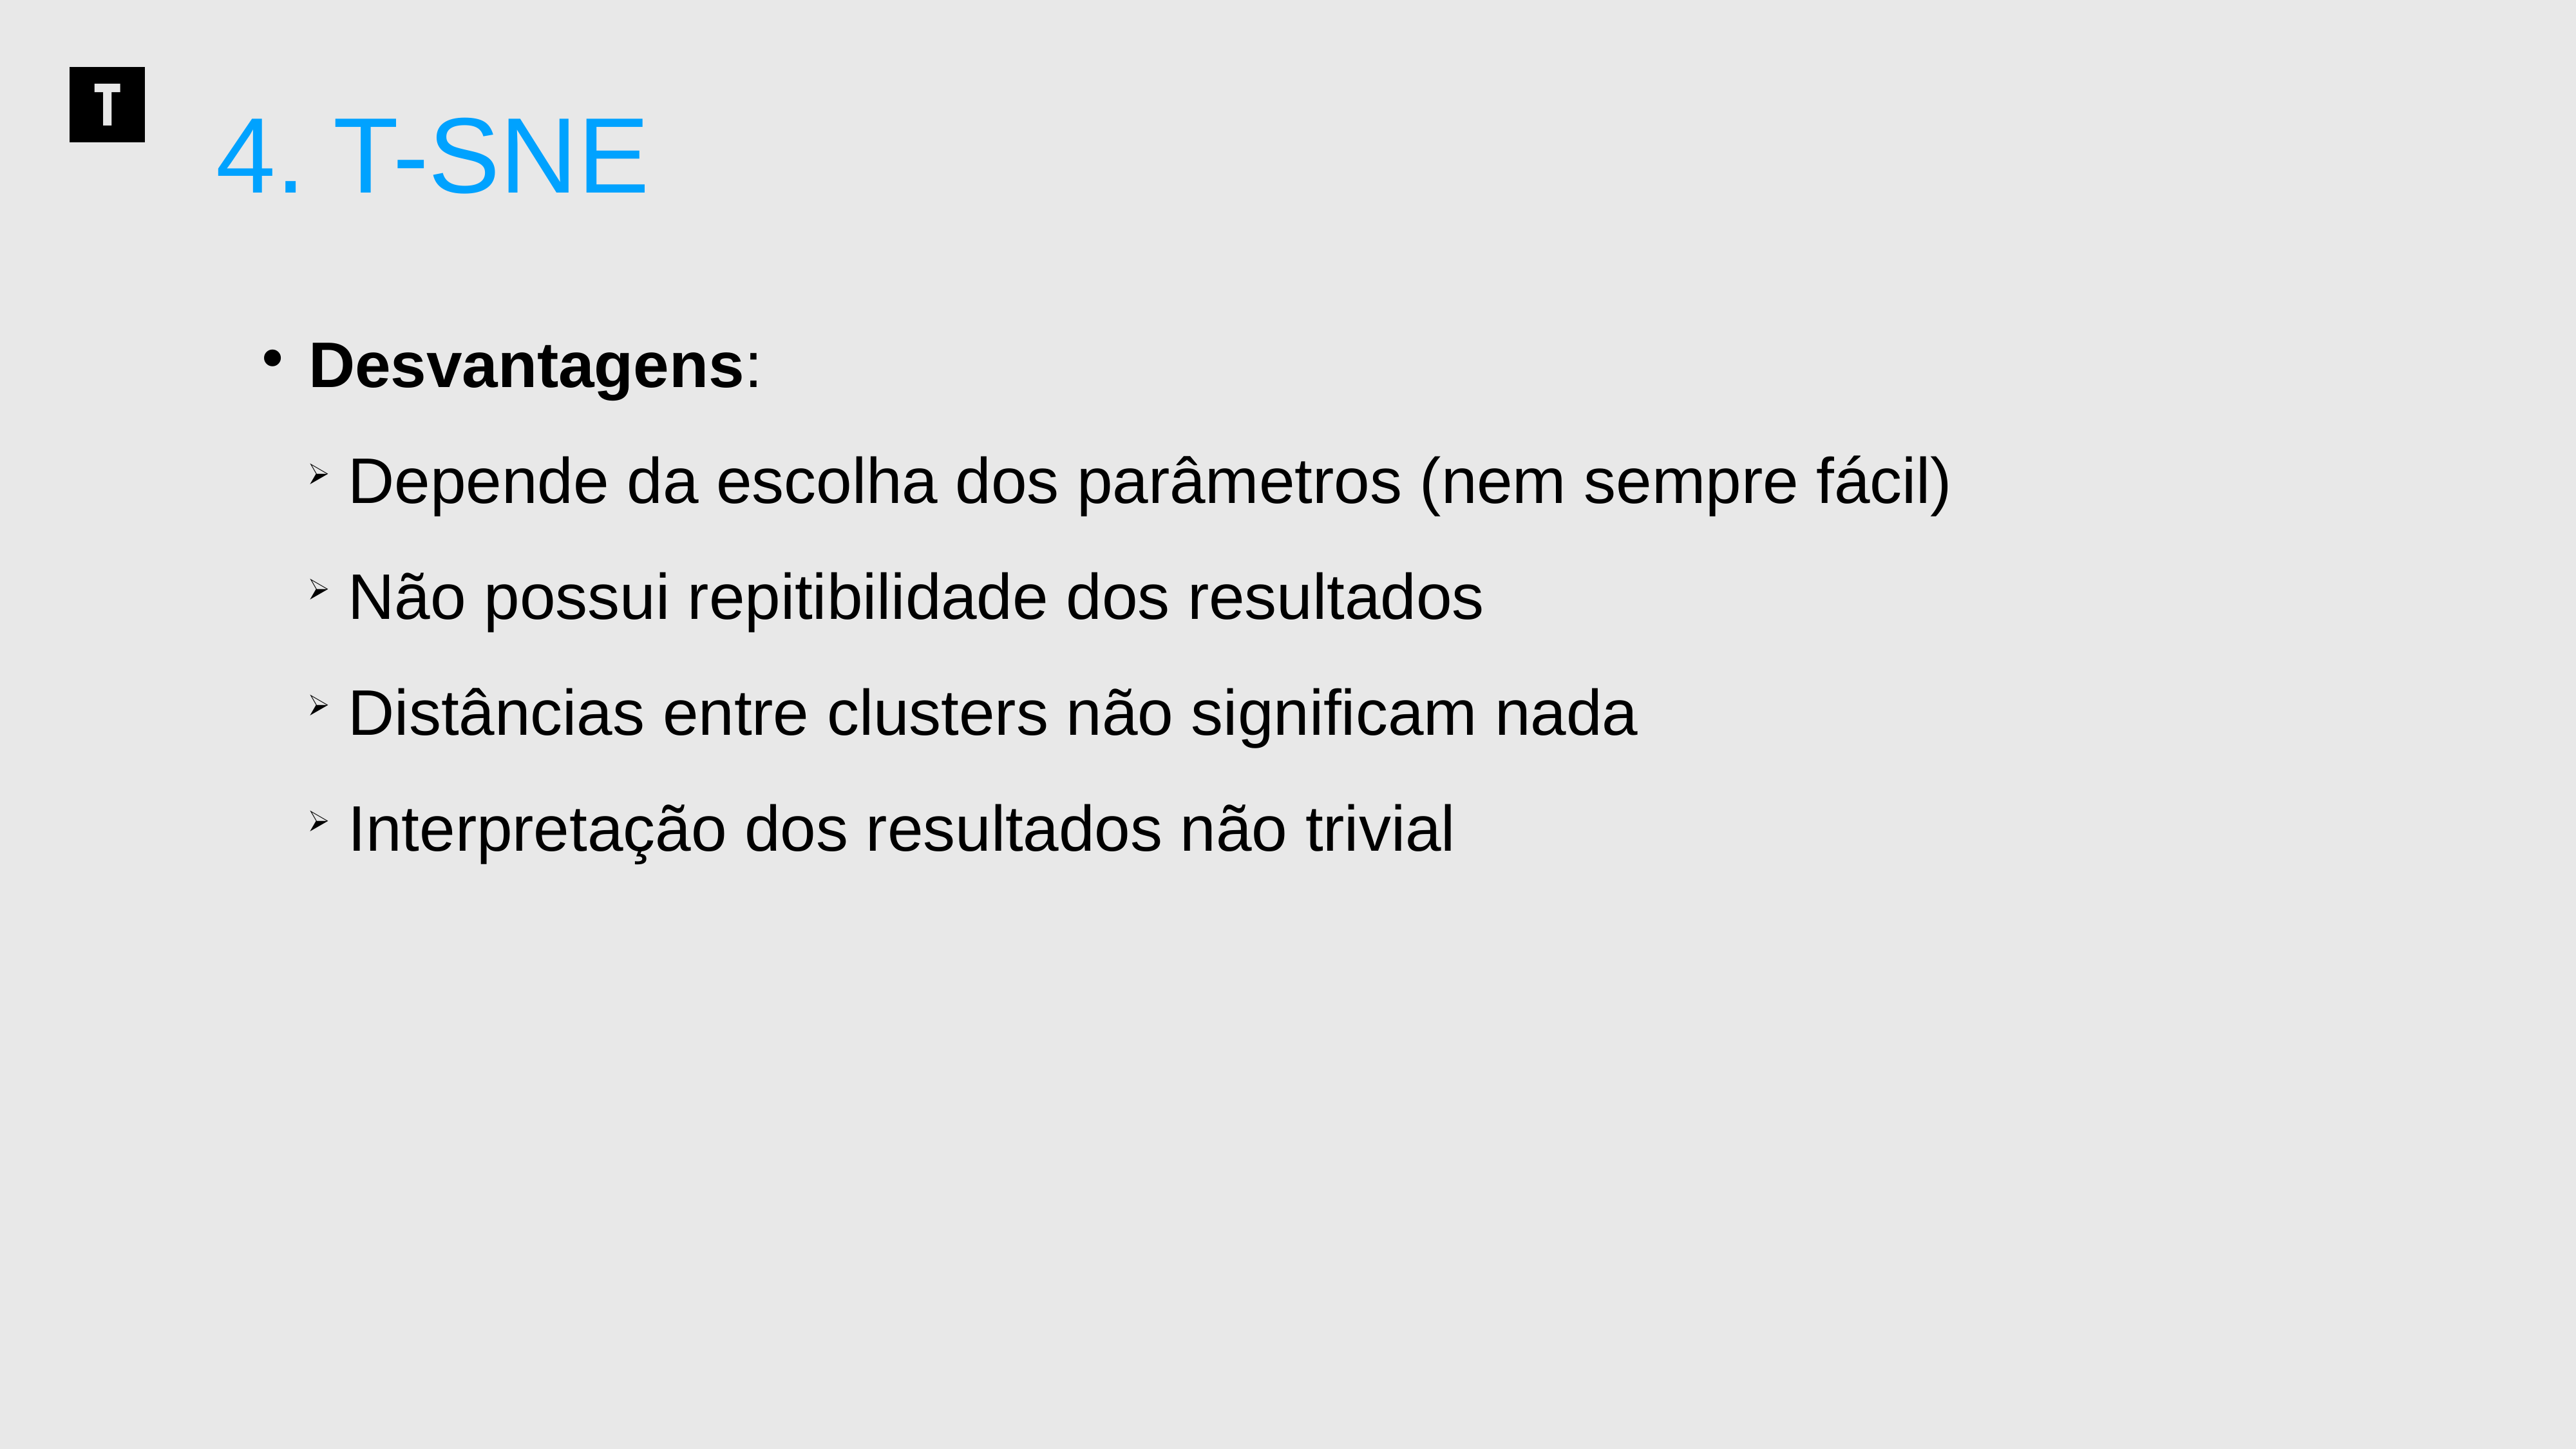

4. T-SNE

 Desvantagens:
 Depende da escolha dos parâmetros (nem sempre fácil)
 Não possui repitibilidade dos resultados
 Distâncias entre clusters não significam nada
 Interpretação dos resultados não trivial